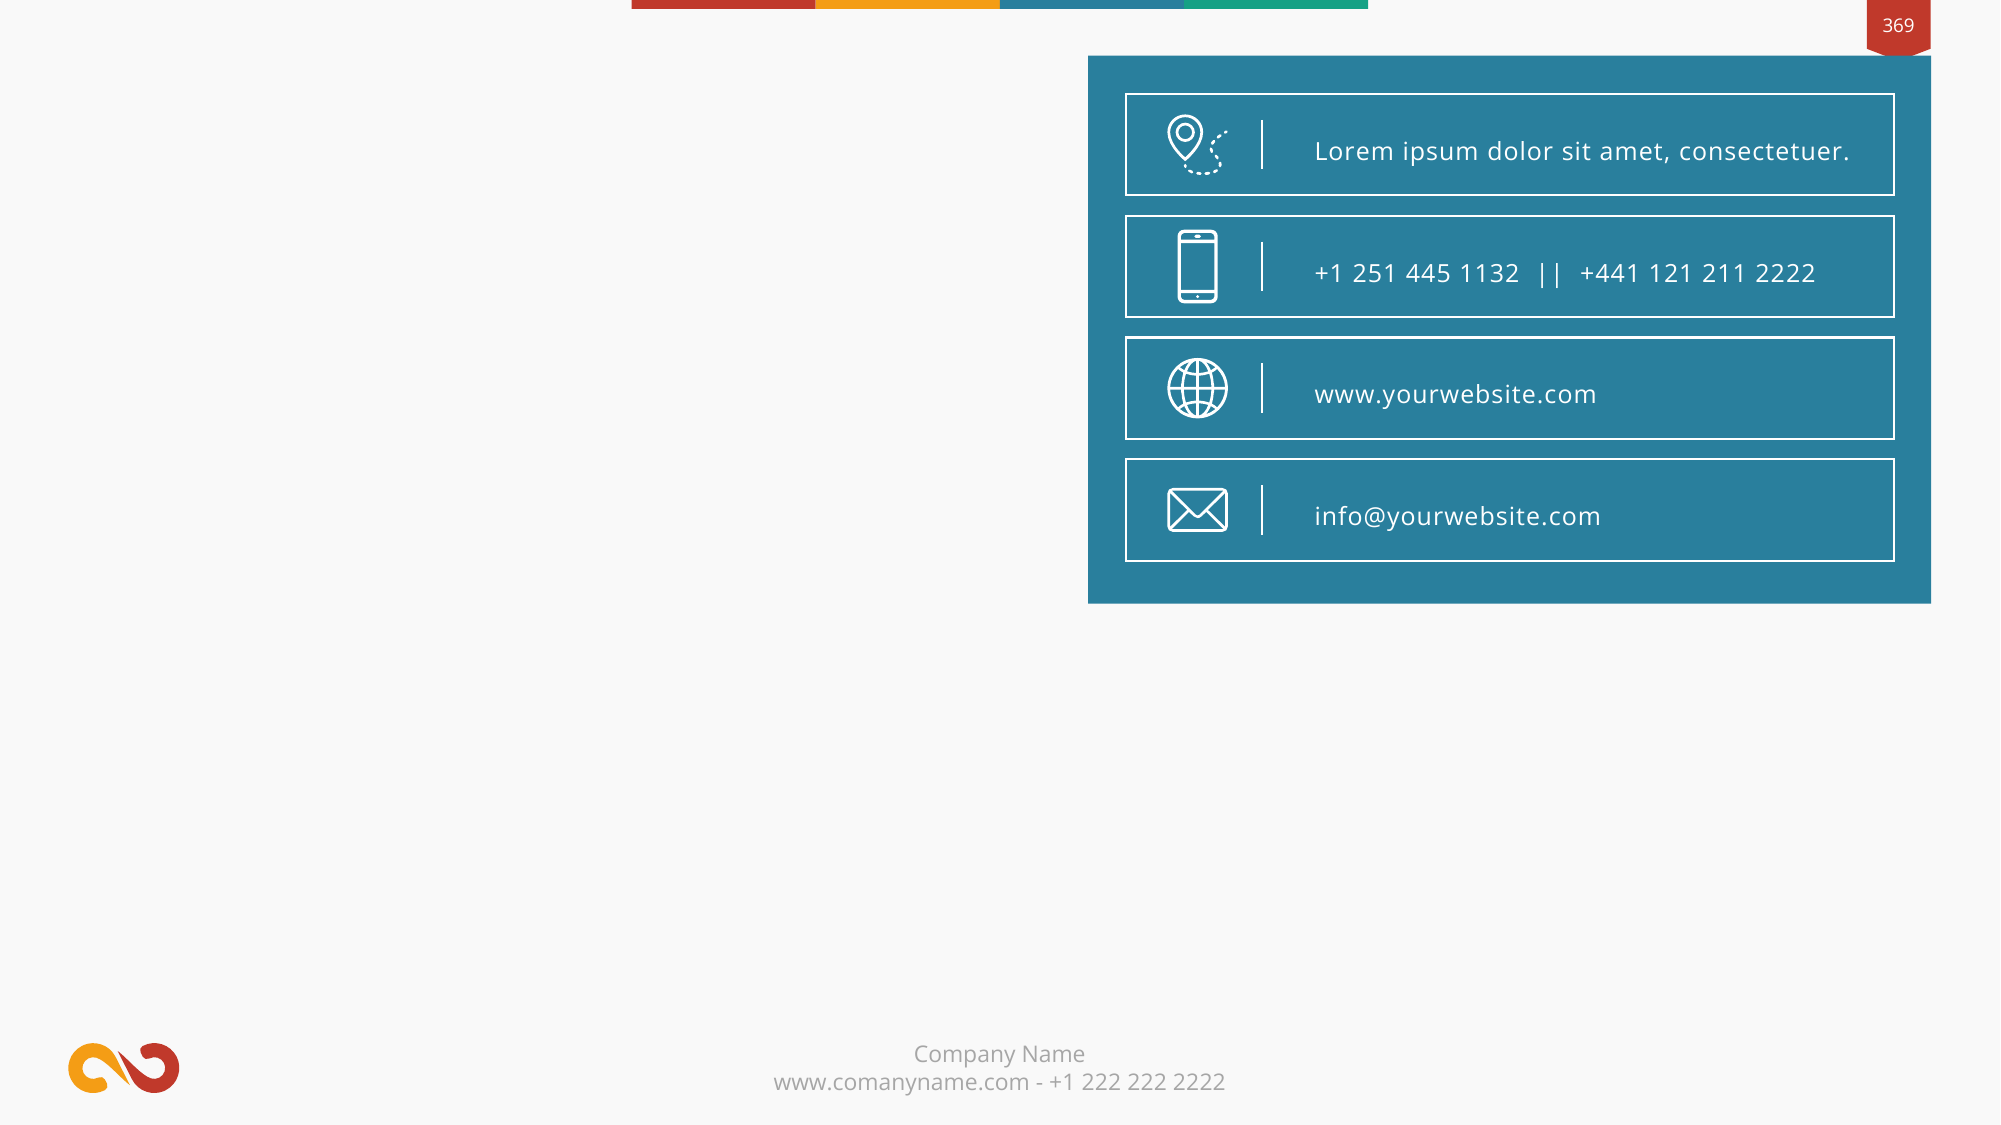

Lorem ipsum dolor sit amet, consectetuer.

+1 251 445 1132  ||  +441 121 211 2222

www.yourwebsite.com

info@yourwebsite.com